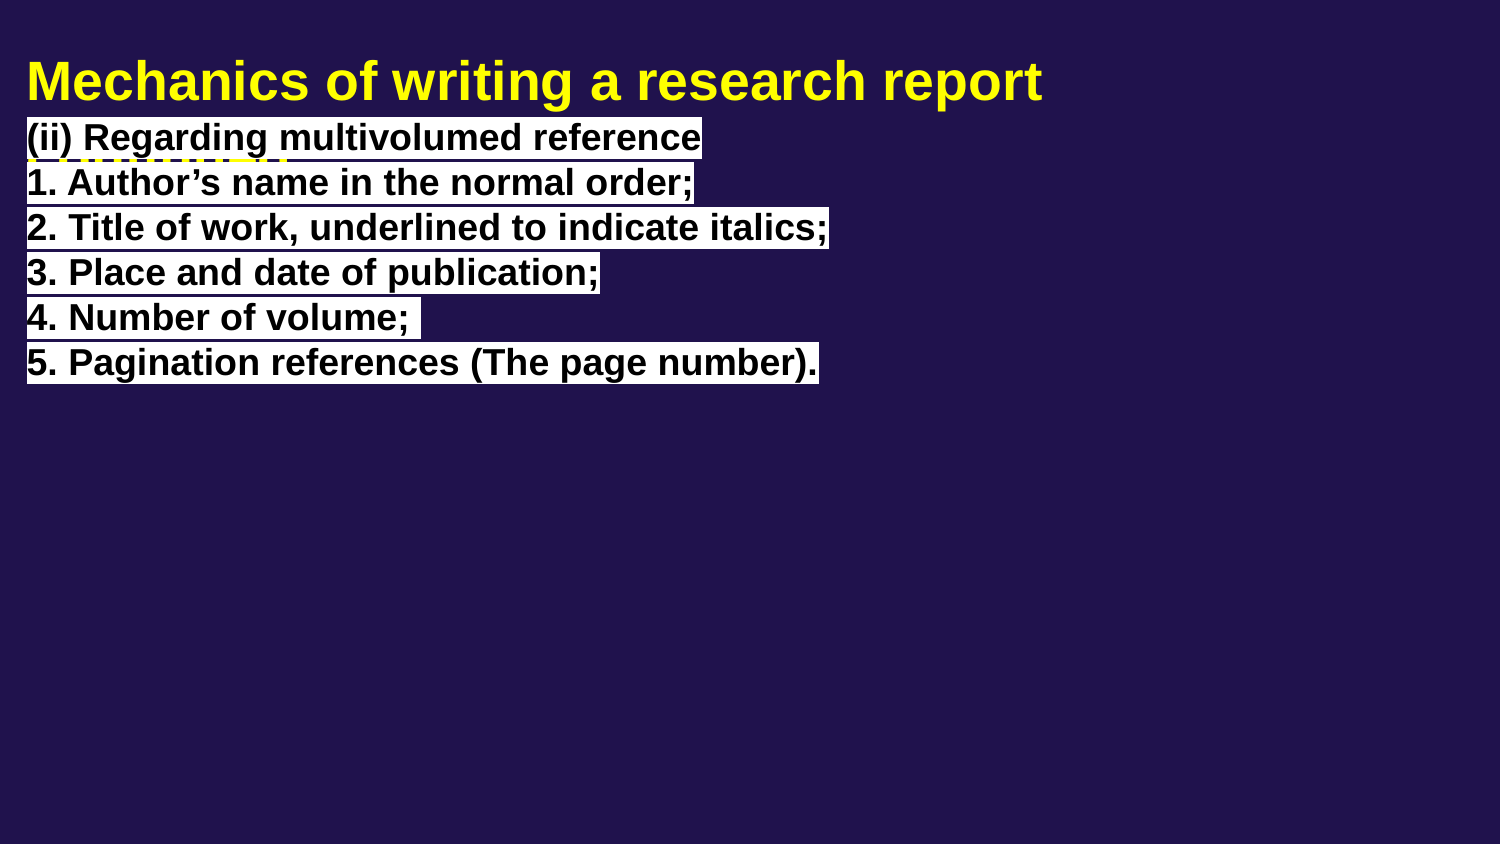

# Mechanics of writing a research report continued….
(ii) Regarding multivolumed reference
1. Author’s name in the normal order;
2. Title of work, underlined to indicate italics;
3. Place and date of publication;
4. Number of volume;
5. Pagination references (The page number).